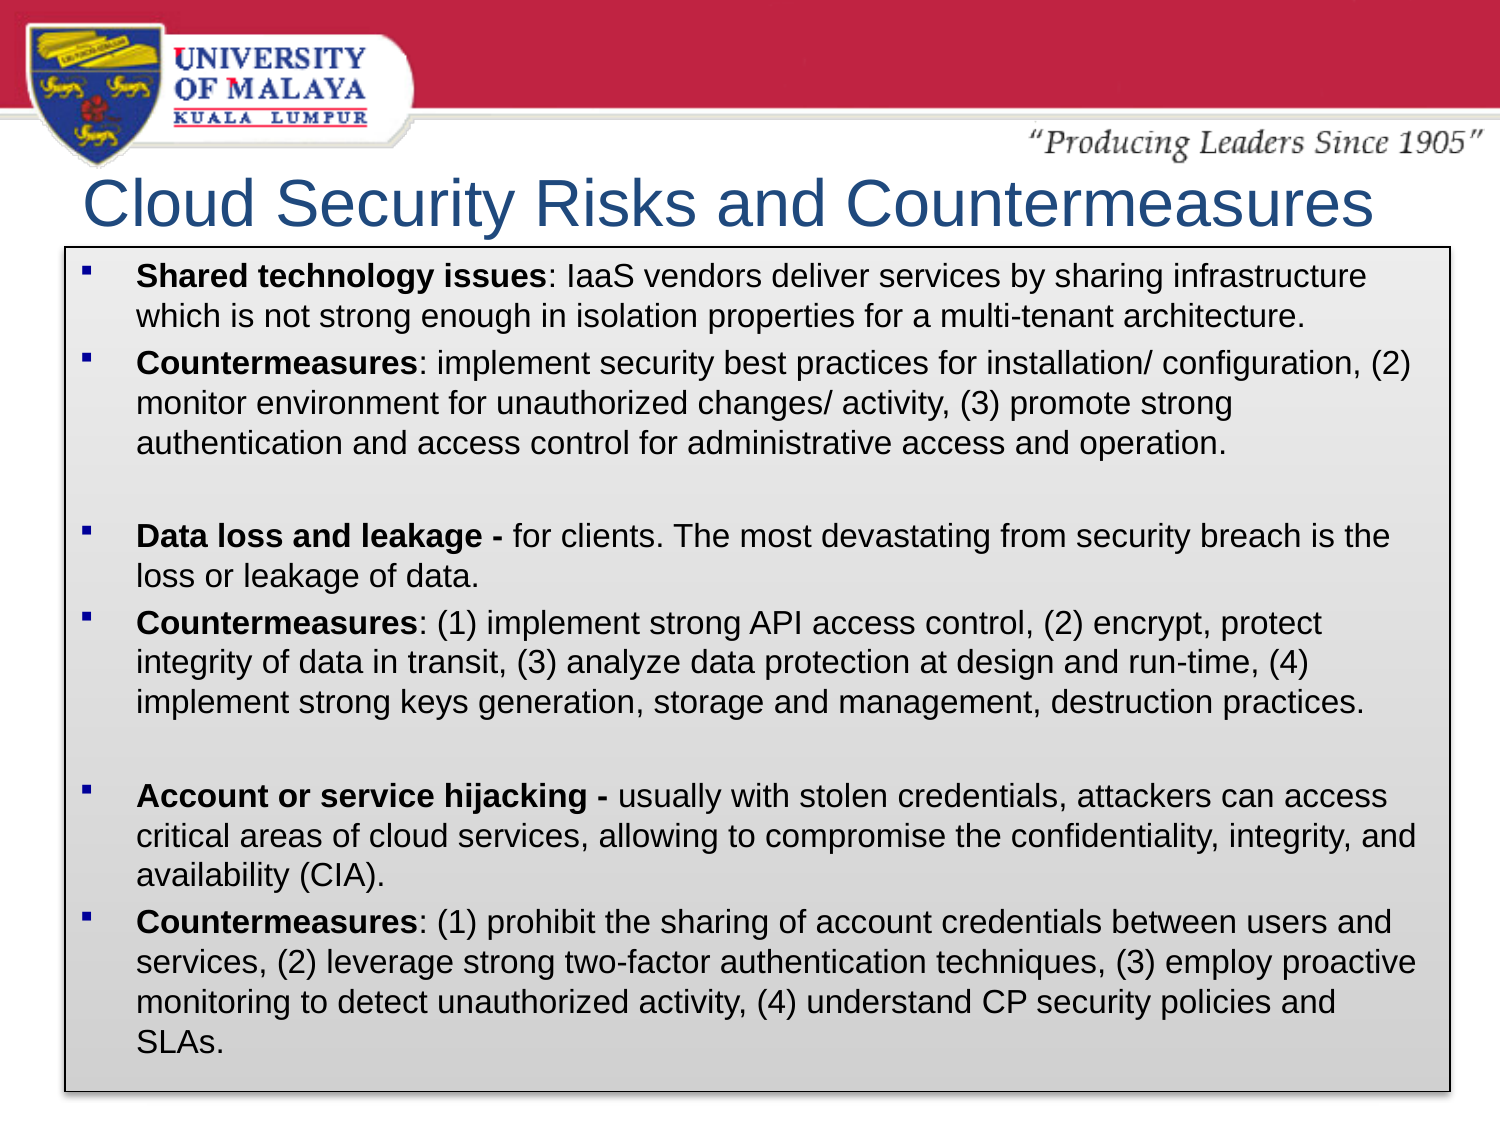

# Cloud Security Risks and Countermeasures
Shared technology issues: IaaS vendors deliver services by sharing infrastructure which is not strong enough in isolation properties for a multi-tenant architecture.
Countermeasures: implement security best practices for installation/ configuration, (2) monitor environment for unauthorized changes/ activity, (3) promote strong authentication and access control for administrative access and operation.

Data loss and leakage - for clients. The most devastating from security breach is the loss or leakage of data.
Countermeasures: (1) implement strong API access control, (2) encrypt, protect integrity of data in transit, (3) analyze data protection at design and run-time, (4) implement strong keys generation, storage and management, destruction practices.

Account or service hijacking - usually with stolen credentials, attackers can access critical areas of cloud services, allowing to compromise the confidentiality, integrity, and availability (CIA).
Countermeasures: (1) prohibit the sharing of account credentials between users and services, (2) leverage strong two-factor authentication techniques, (3) employ proactive monitoring to detect unauthorized activity, (4) understand CP security policies and SLAs.